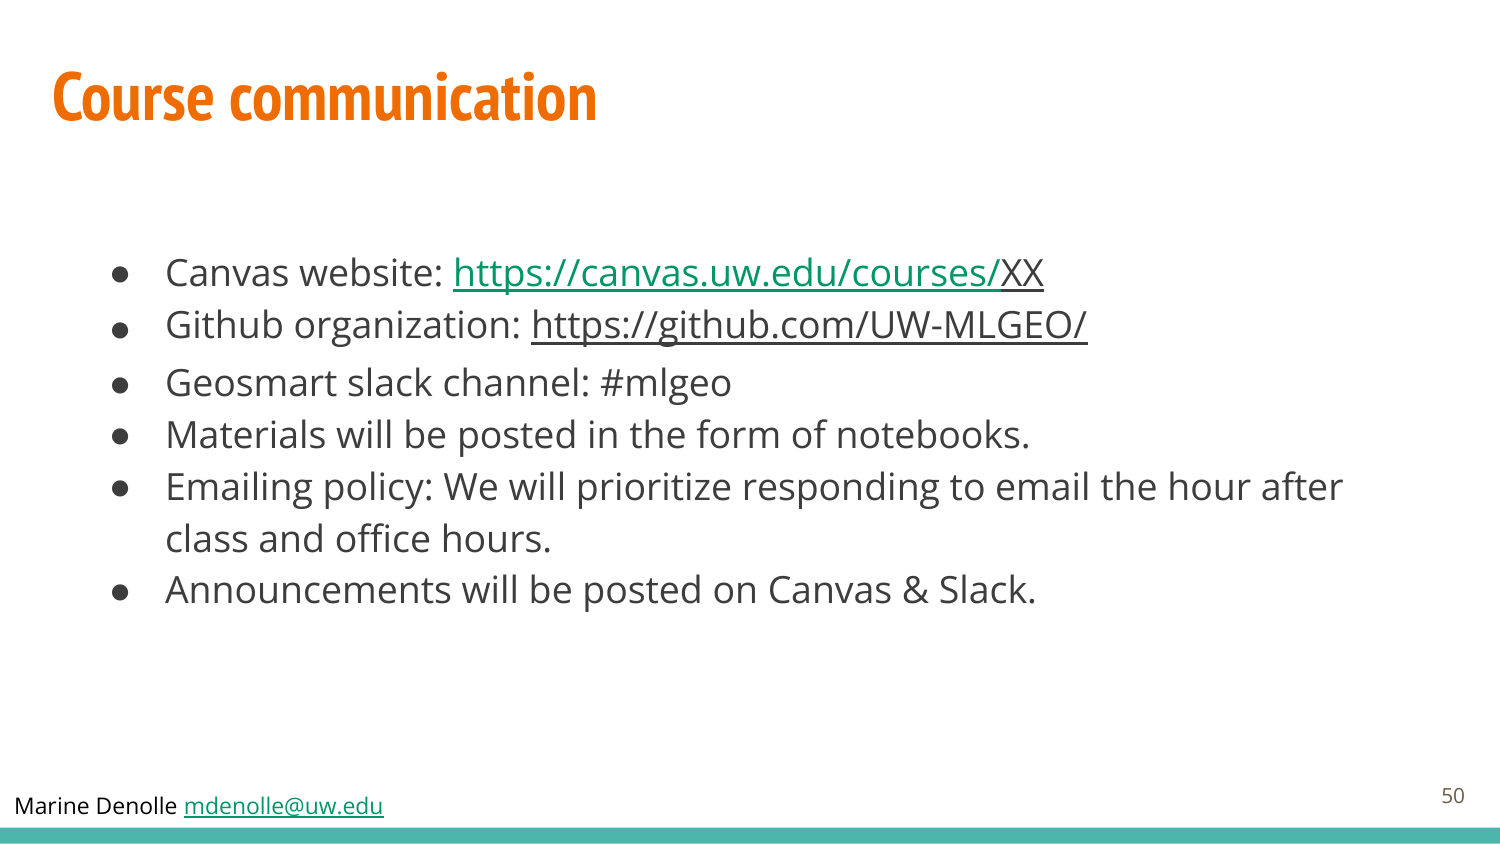

# Course communication

Canvas website: https://canvas.uw.edu/courses/XX
Github organization: https://github.com/UW-MLGEO/
Geosmart slack channel: #mlgeo
Materials will be posted in the form of notebooks.
Emailing policy: We will prioritize responding to email the hour after class and office hours.
Announcements will be posted on Canvas & Slack.
50
Marine Denolle mdenolle@uw.edu